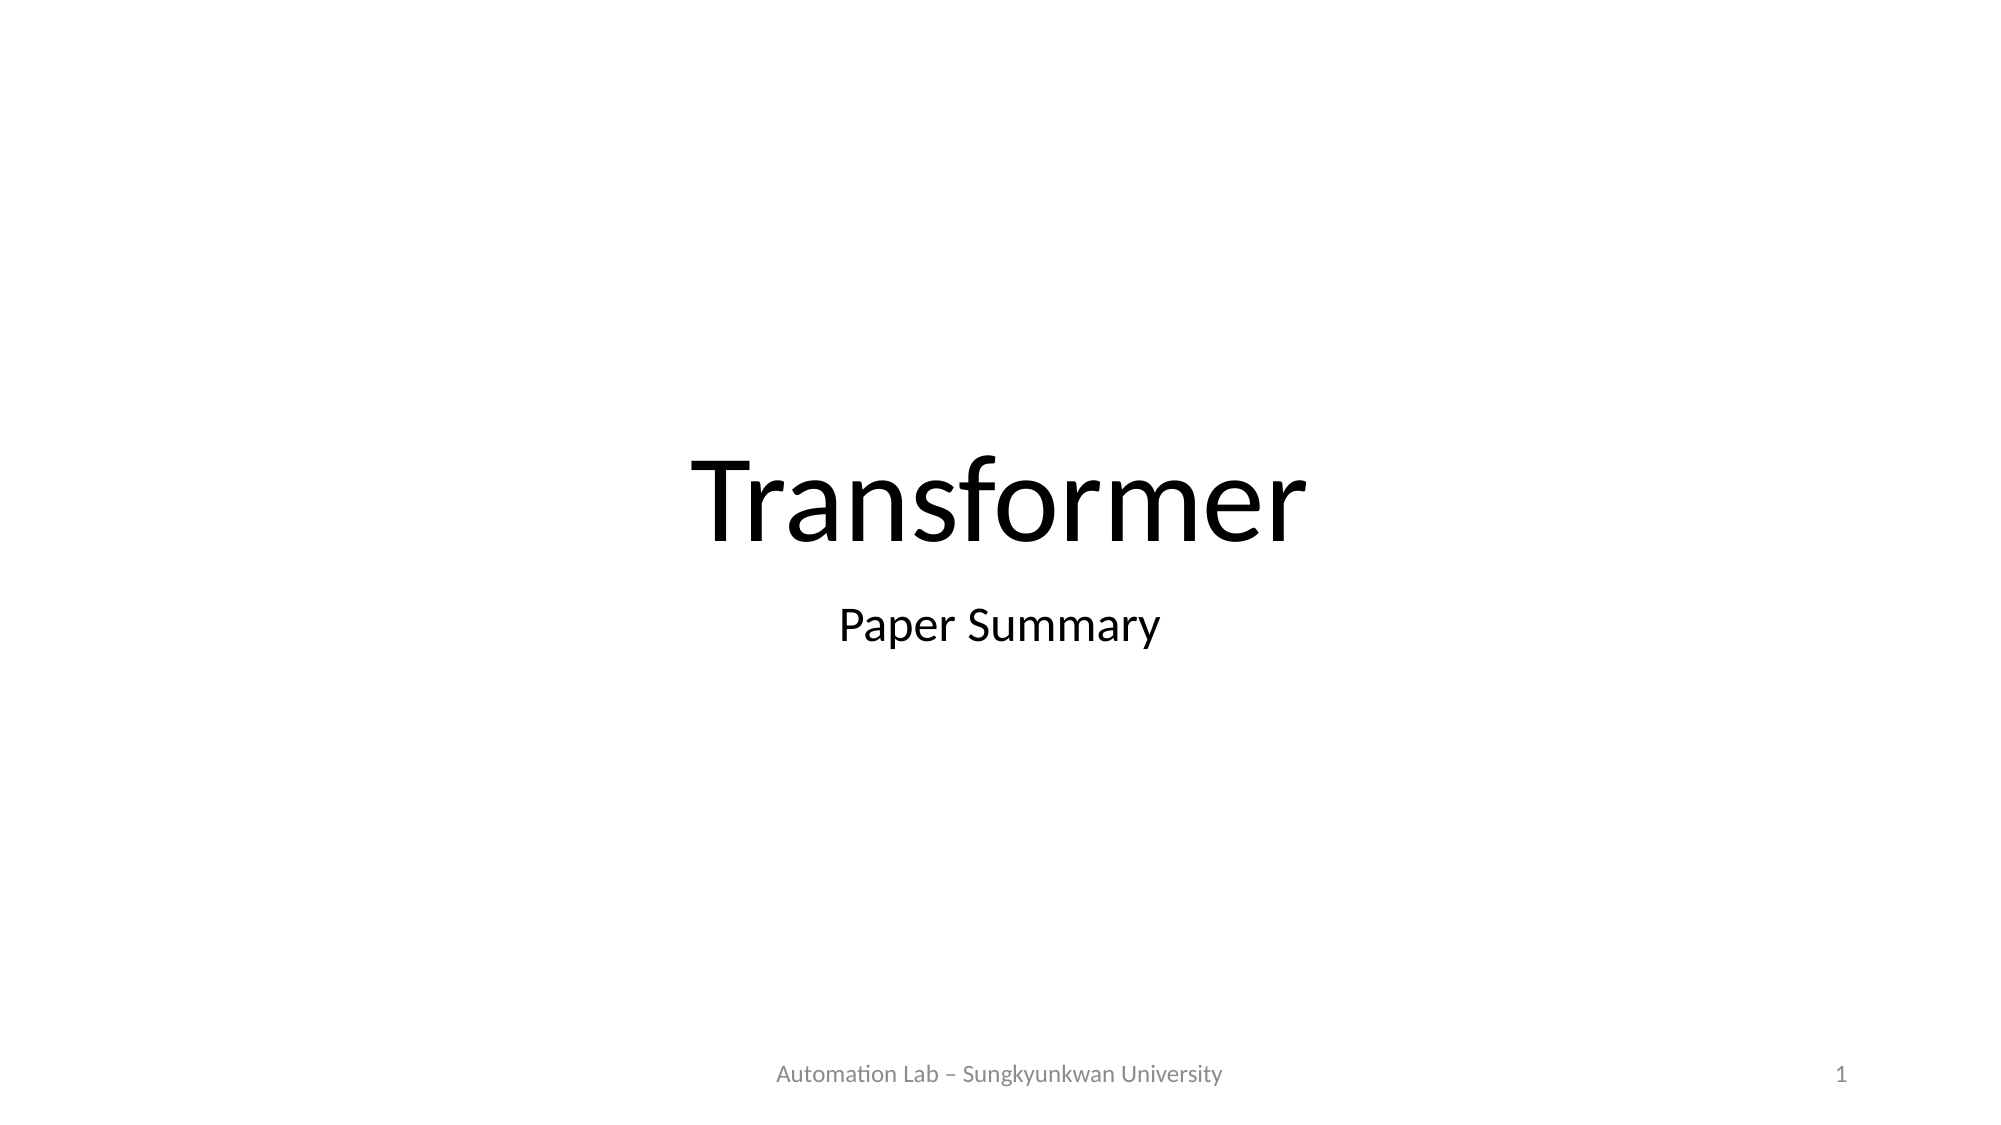

# Transformer
Paper Summary
Automation Lab – Sungkyunkwan University
1